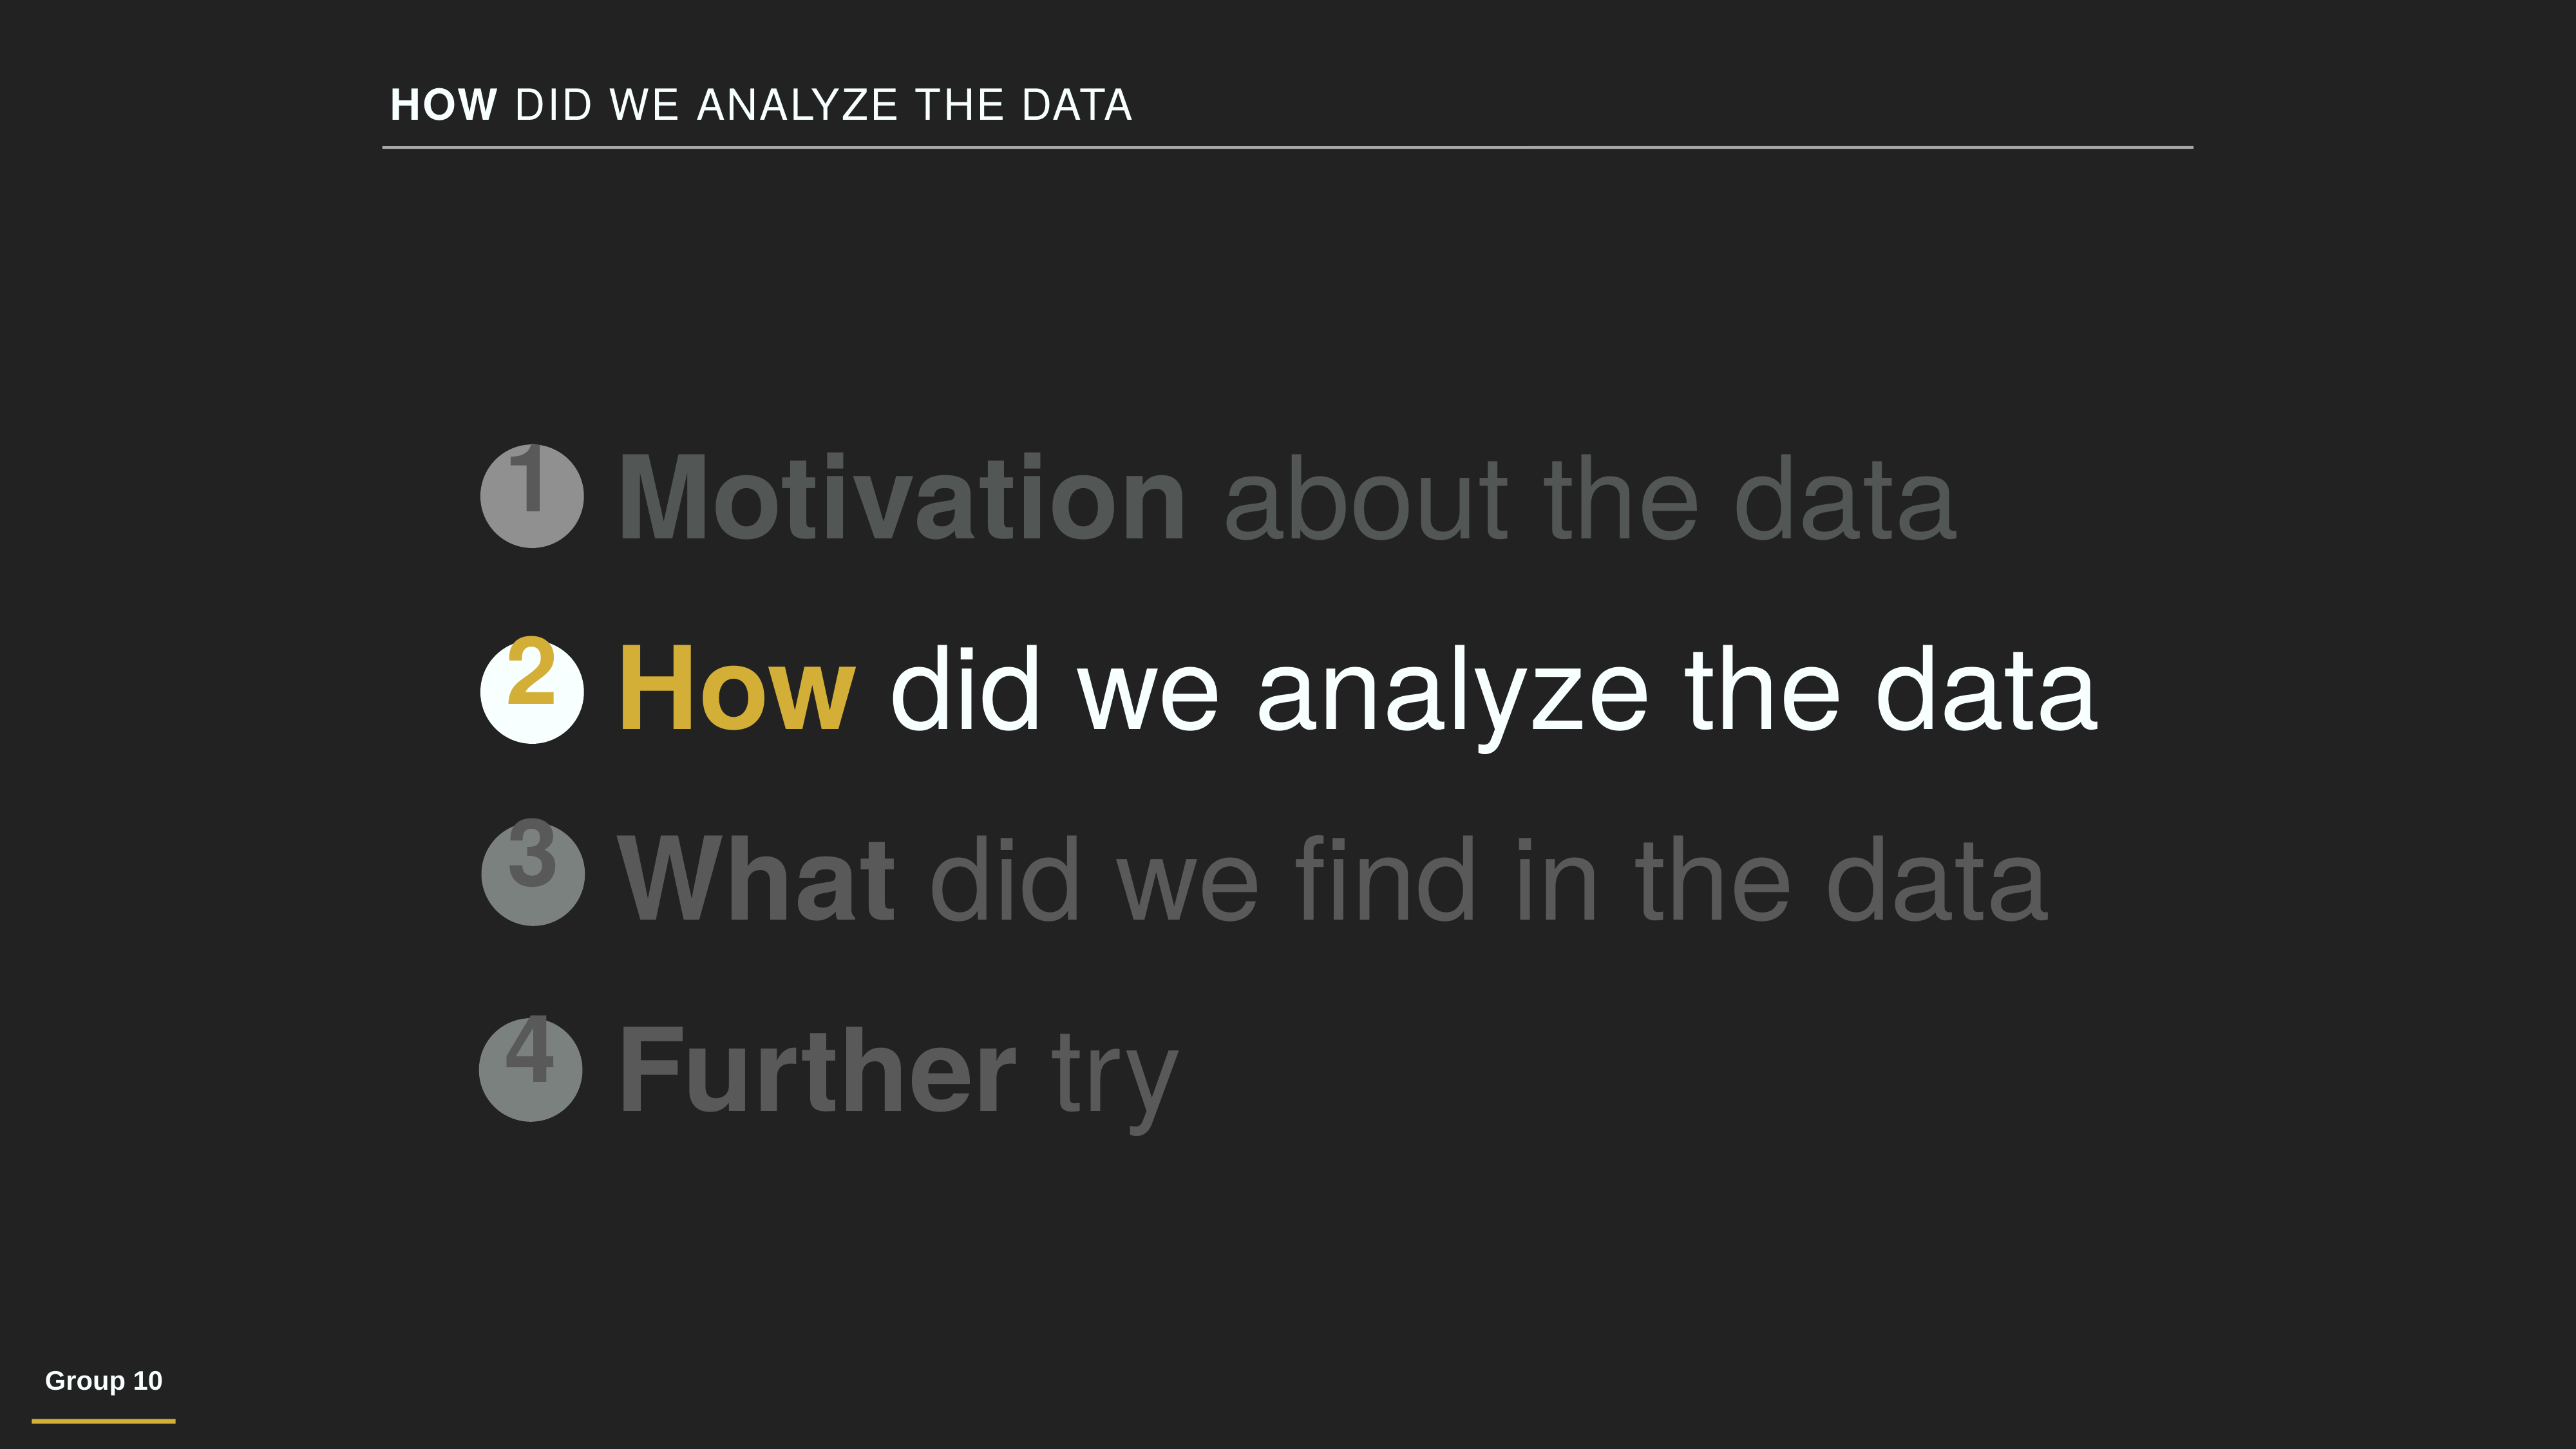

How did we analyze the data
1
Motivation about the data
How did we analyze the data
What did we find in the data
Further try

2

3

4